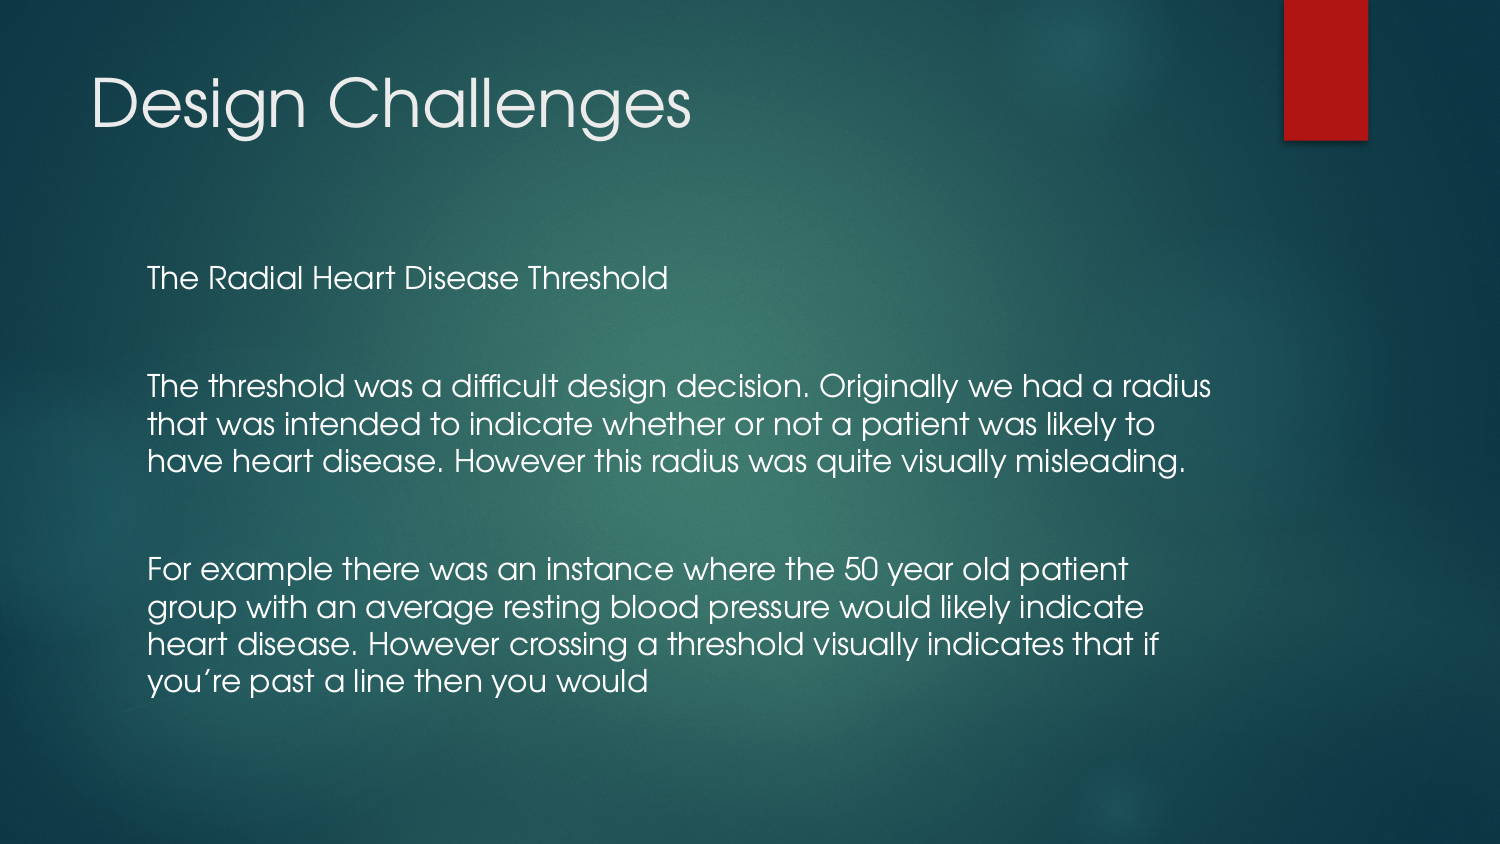

# Design Challenges
The Radial Heart Disease Threshold

The threshold was a difficult design decision. Originally we had a radius that was intended to indicate whether or not a patient was likely to have heart disease. However this radius was quite visually misleading.

For example there was an instance where the 50 year old patient group with an average resting blood pressure would likely indicate heart disease. However crossing a threshold visually indicates that if you’re past a line then you would